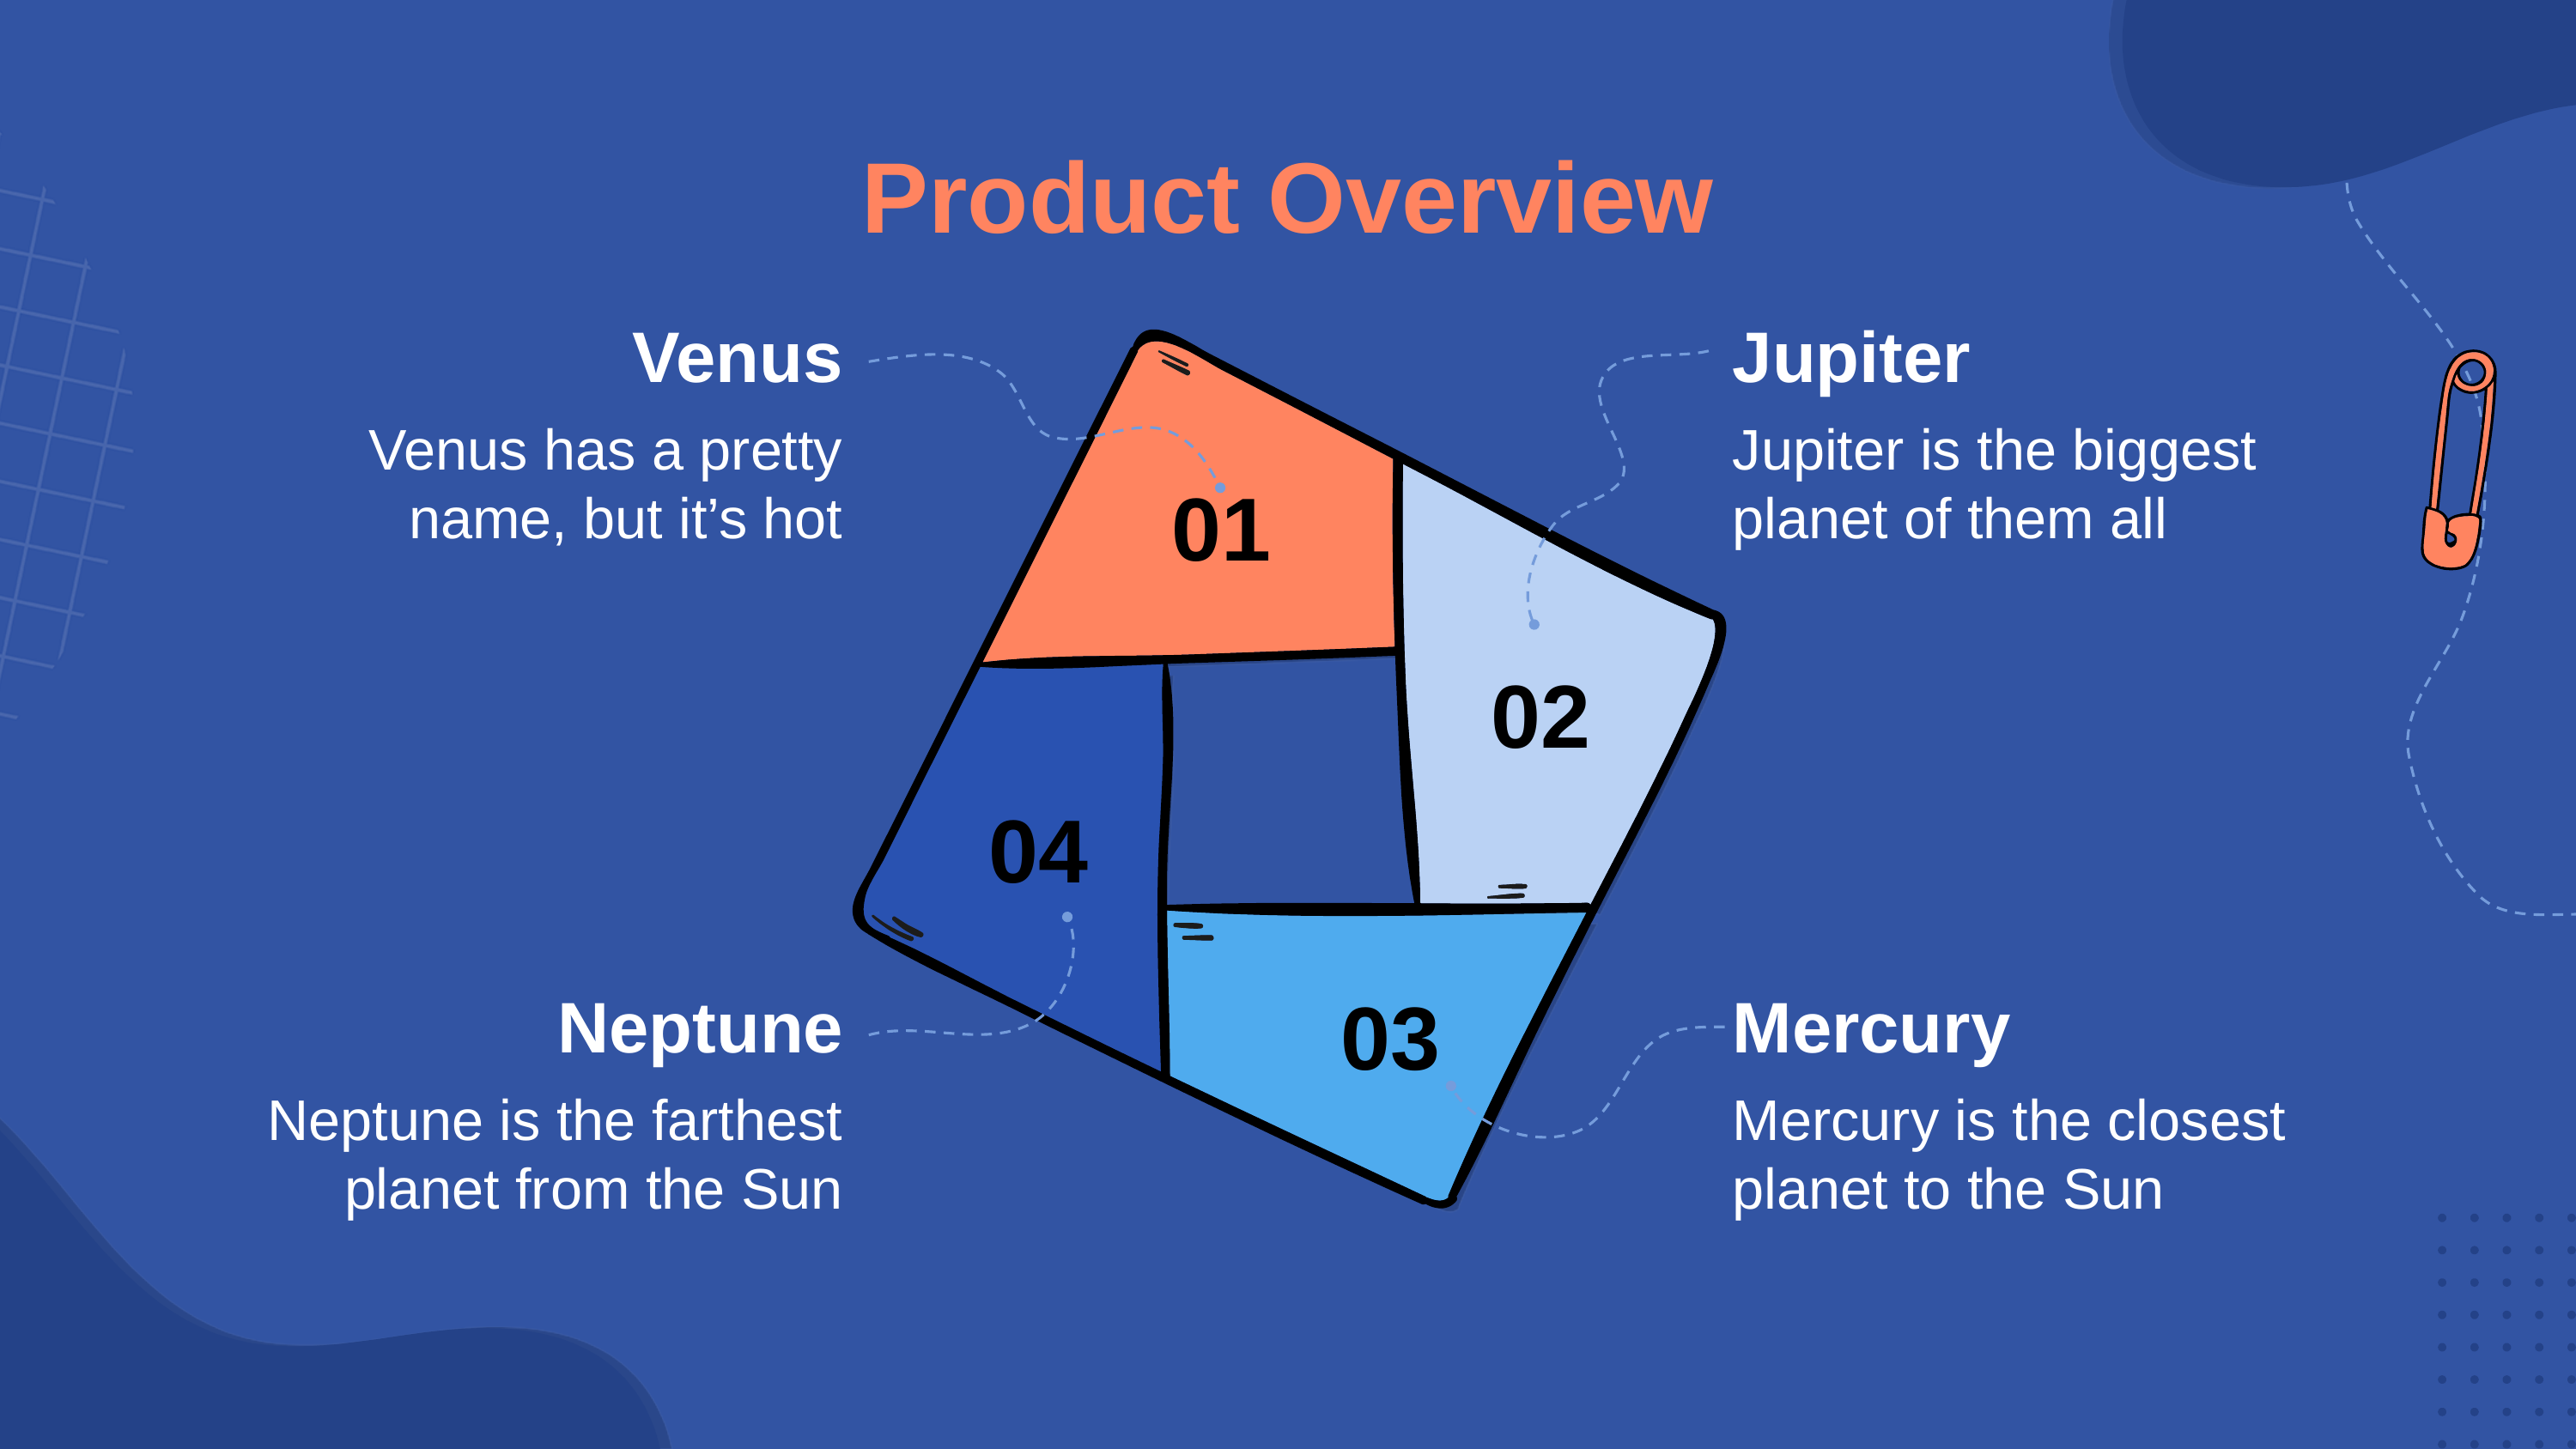

# Product Overview
Venus
Jupiter

Venus has a pretty name, but it’s hot
Jupiter is the biggest planet of them all
01
02
04
Neptune
Mercury
03
Neptune is the farthest planet from the Sun
Mercury is the closest planet to the Sun